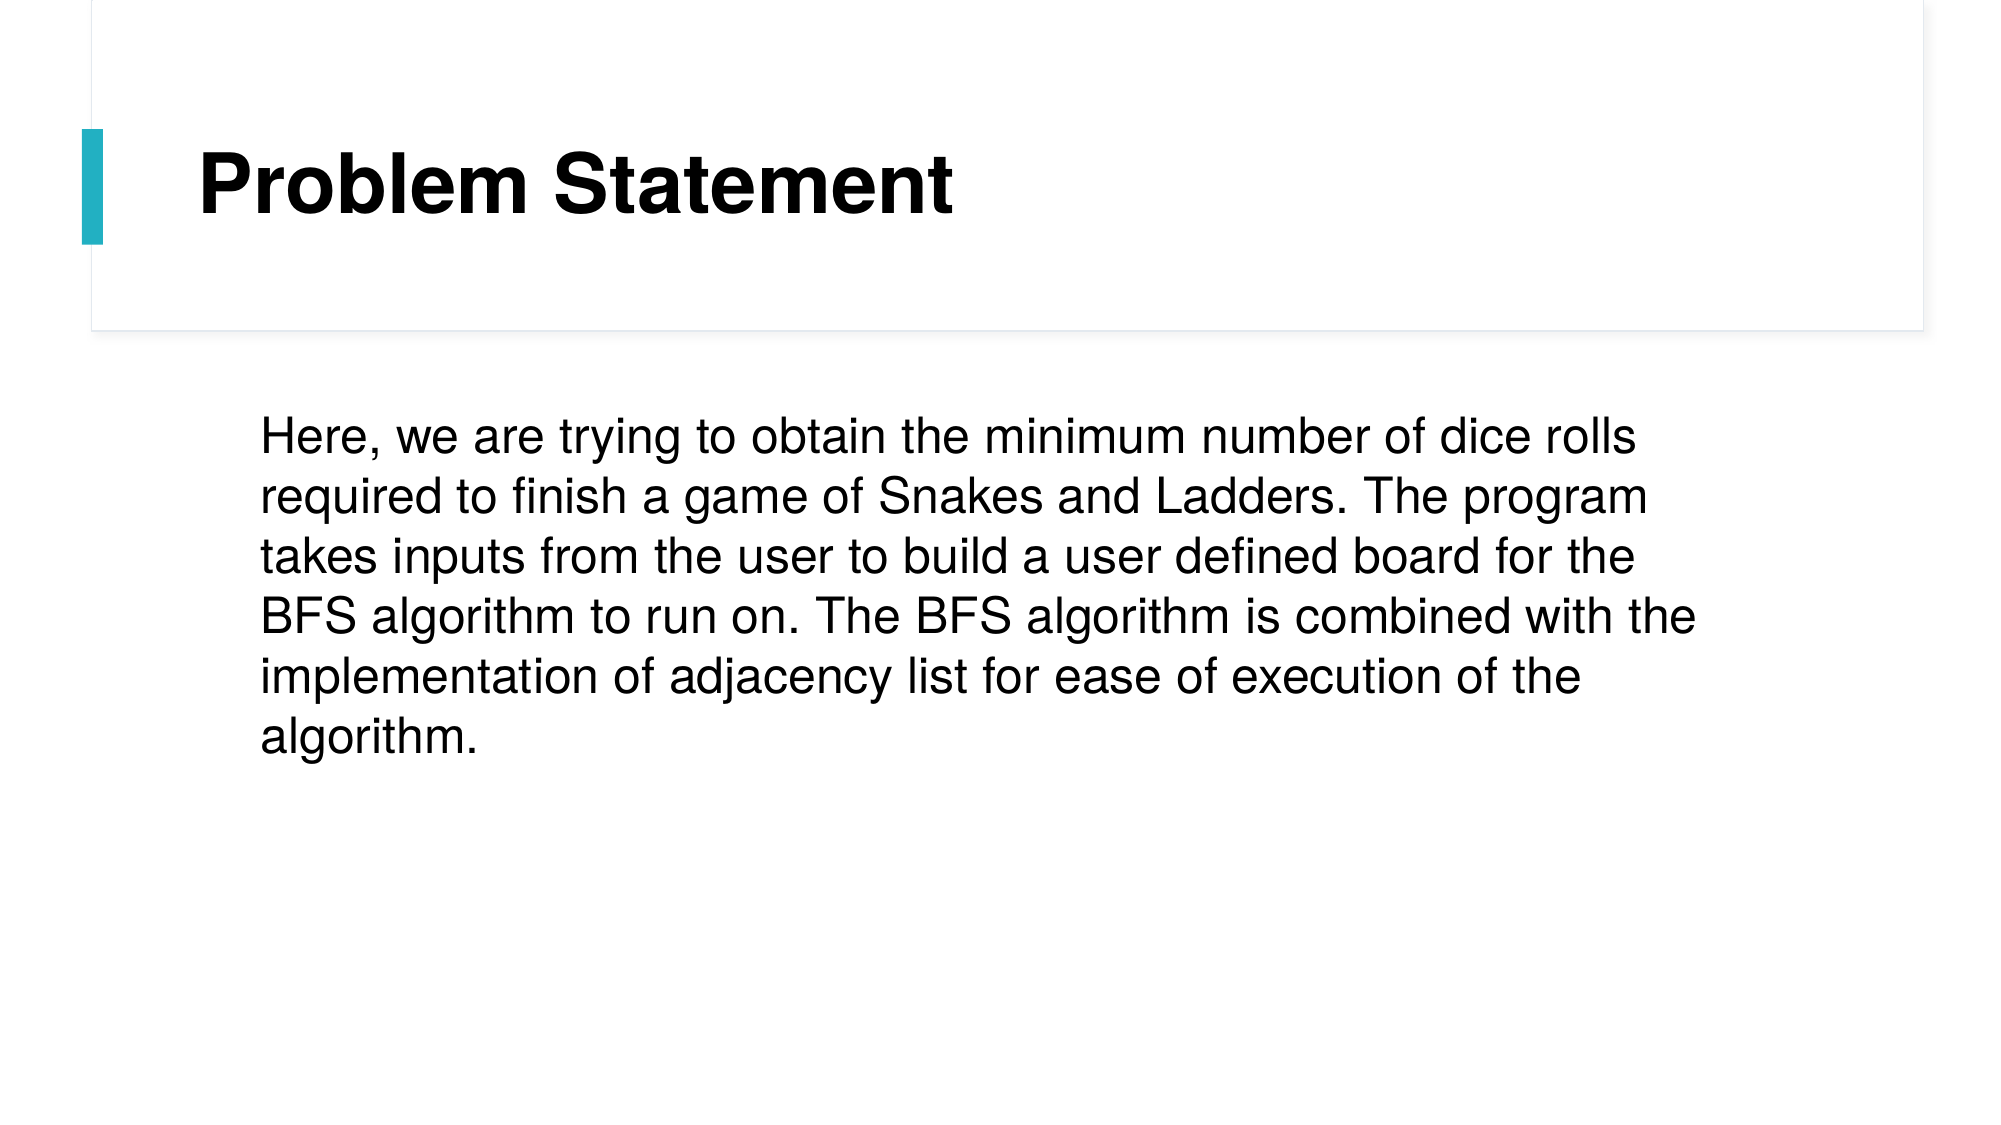

# Problem Statement
Here, we are trying to obtain the minimum number of dice rolls required to finish a game of Snakes and Ladders. The program takes inputs from the user to build a user defined board for the BFS algorithm to run on. The BFS algorithm is combined with the implementation of adjacency list for ease of execution of the algorithm.